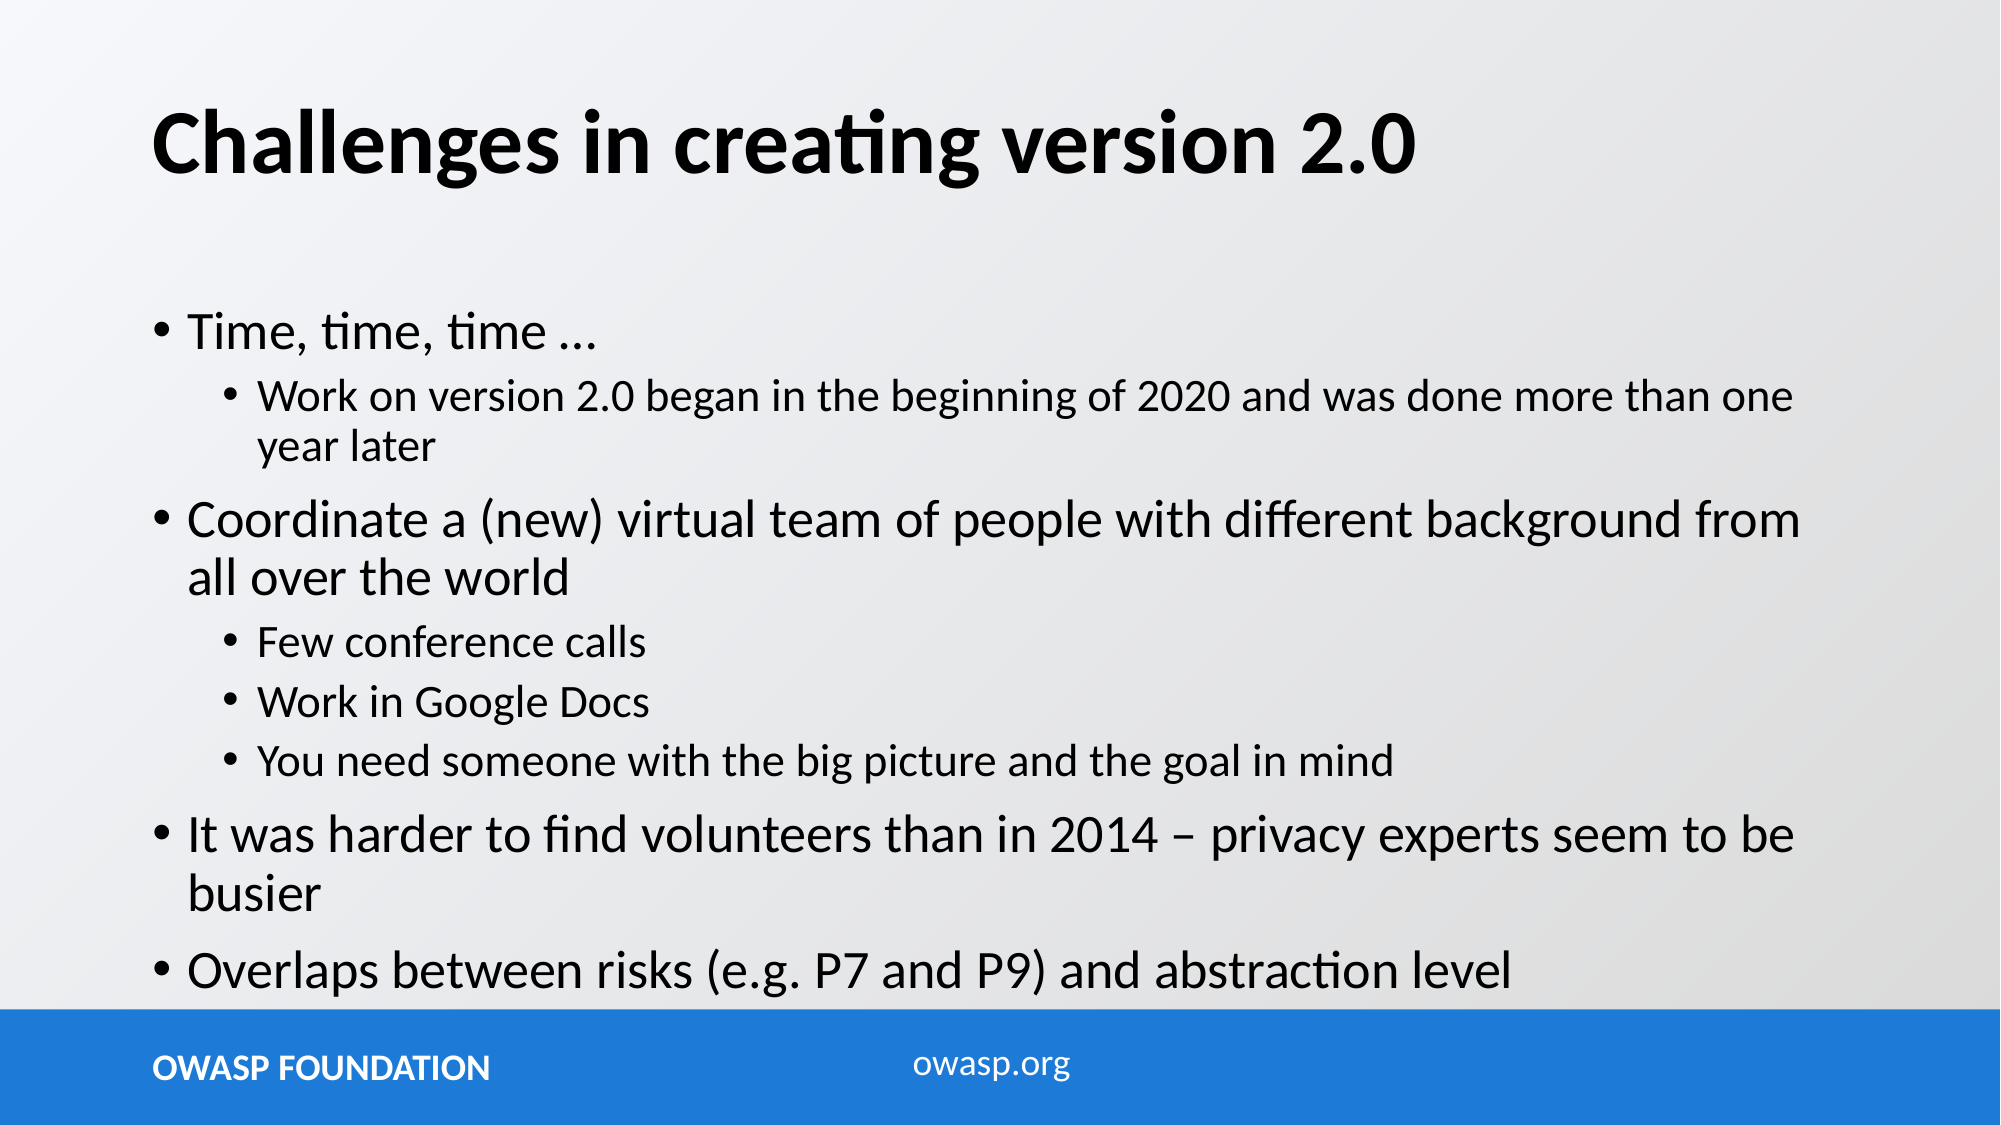

# Challenges in creating version 2.0
Time, time, time …
Work on version 2.0 began in the beginning of 2020 and was done more than one year later
Coordinate a (new) virtual team of people with different background from all over the world
Few conference calls
Work in Google Docs
You need someone with the big picture and the goal in mind
It was harder to find volunteers than in 2014 – privacy experts seem to be busier
Overlaps between risks (e.g. P7 and P9) and abstraction level